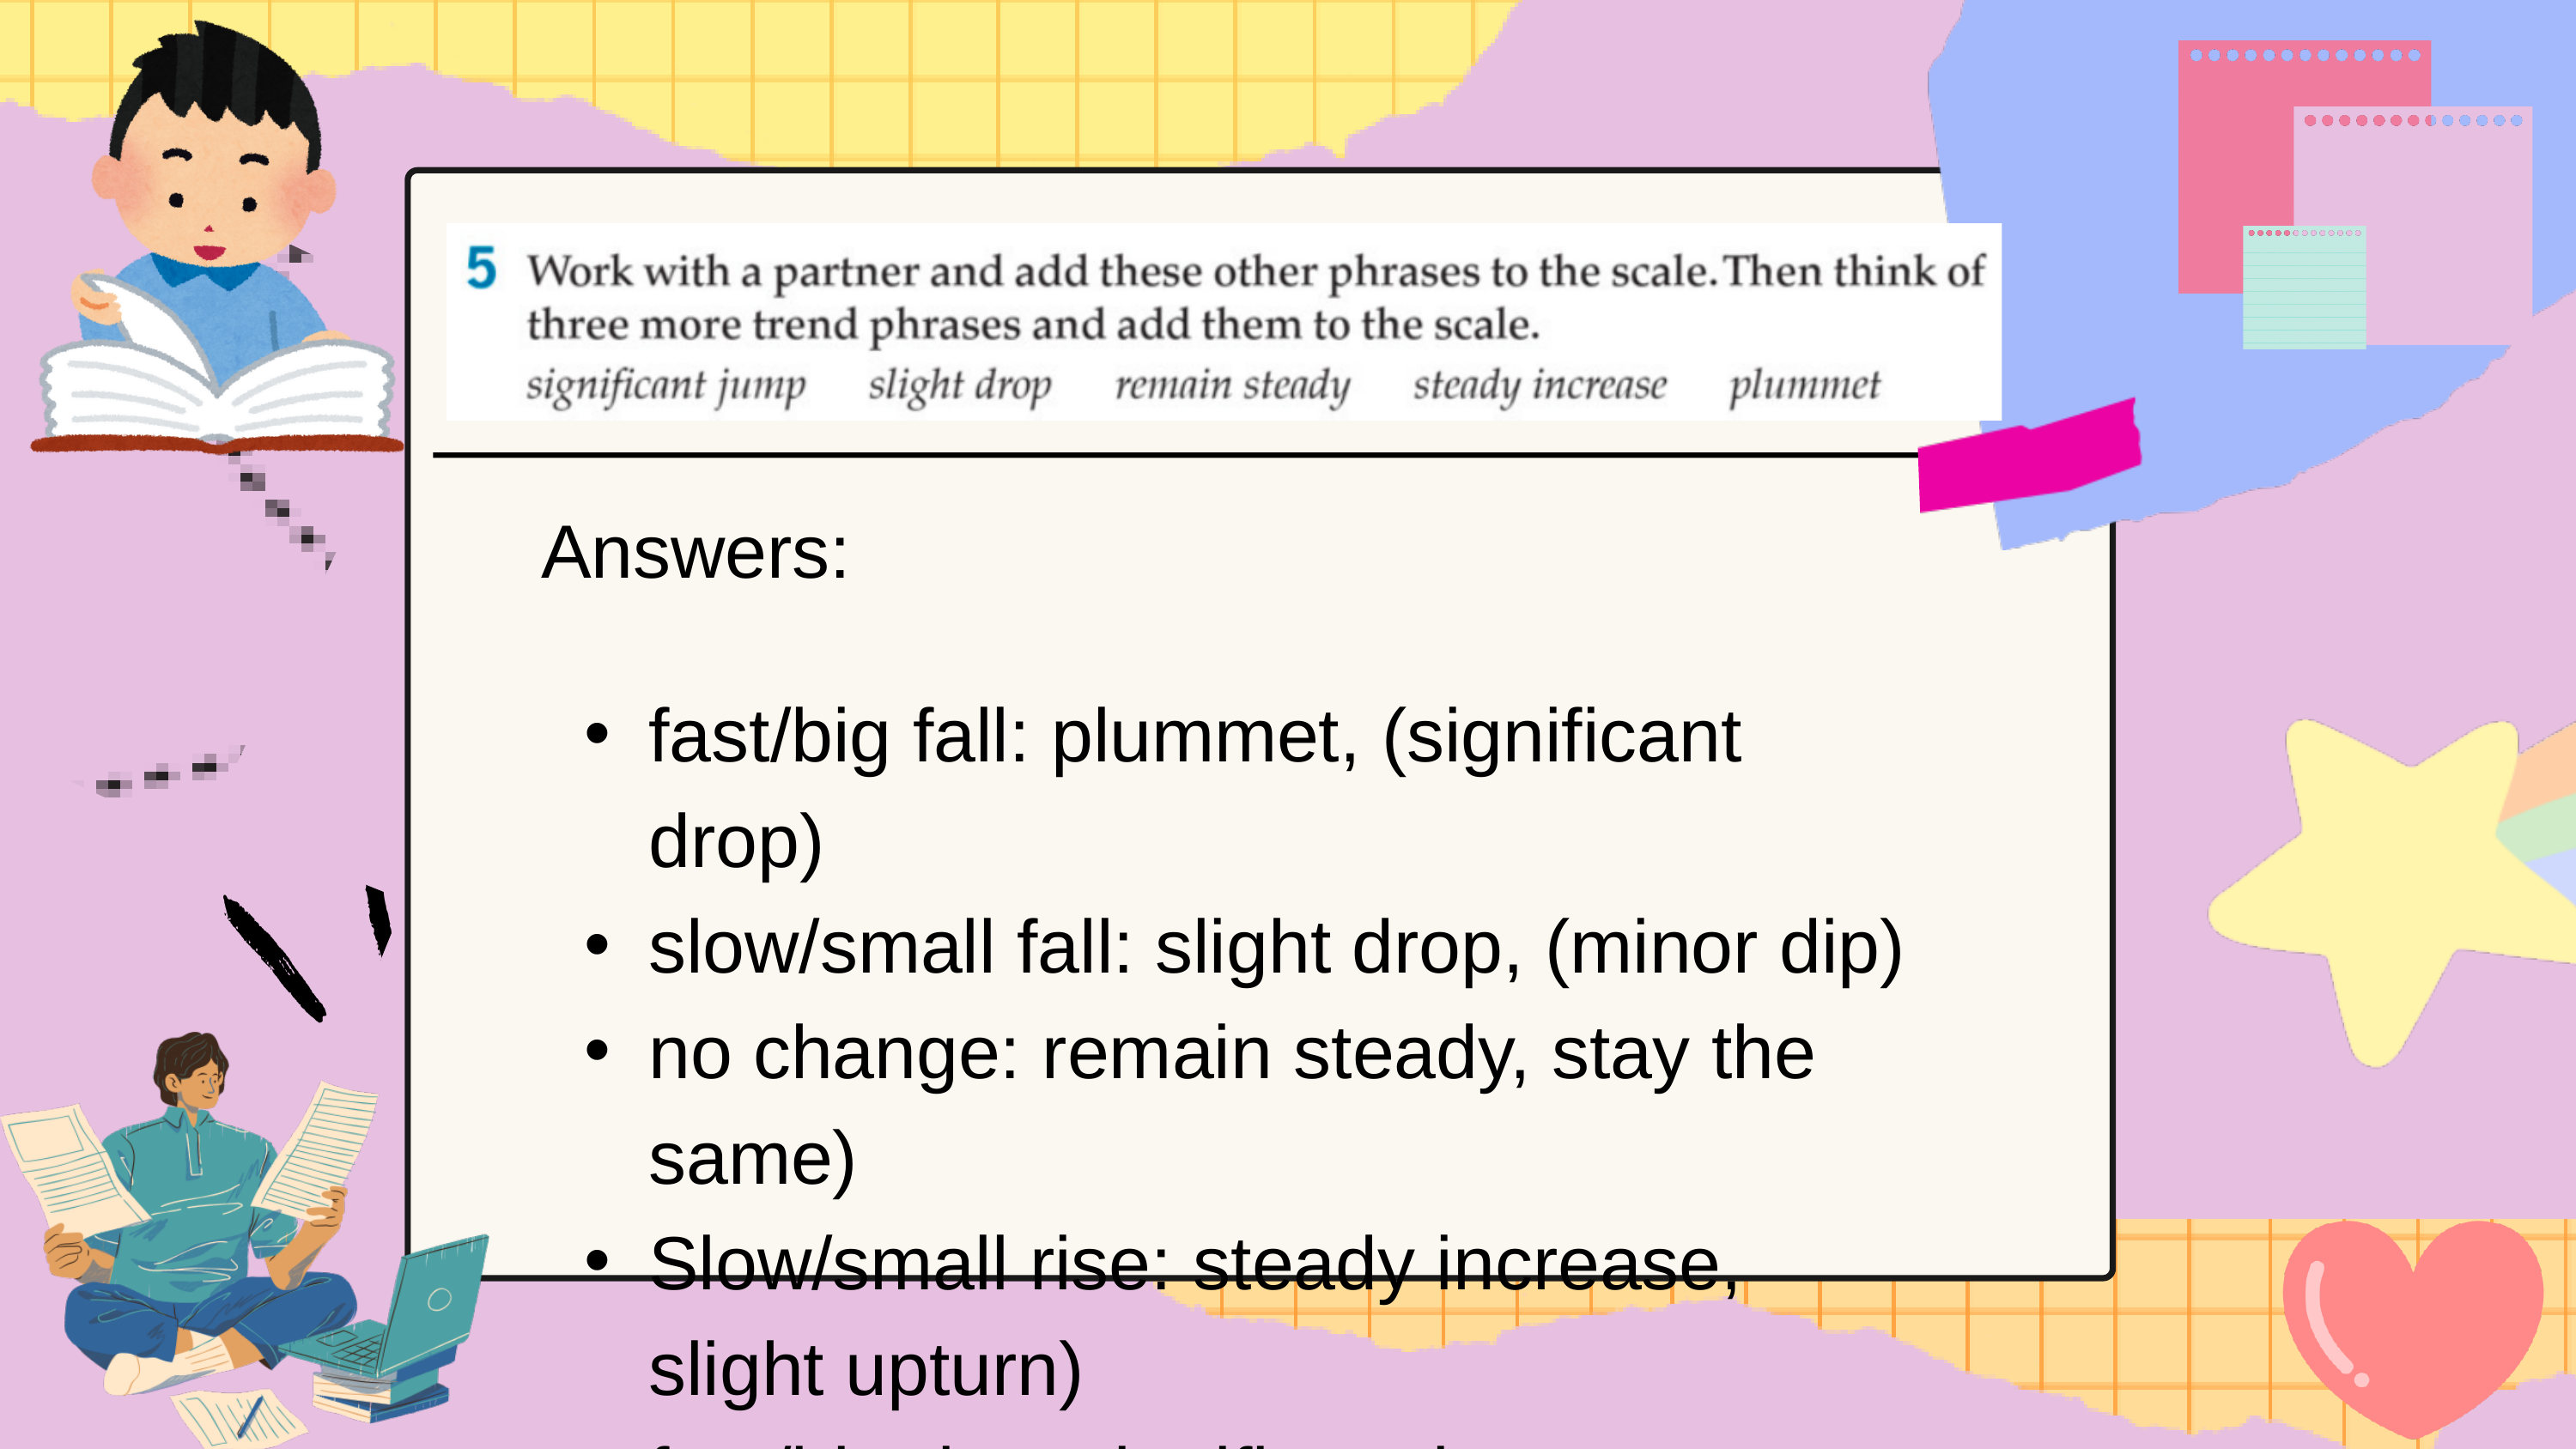

Answers:

fast/big fall: plummet, (significant drop)
slow/small fall: slight drop, (minor dip)
no change: remain steady, stay the same)
Slow/small rise: steady increase, slight upturn)
fast/bia rise: sianificant jump. (substantial hike)